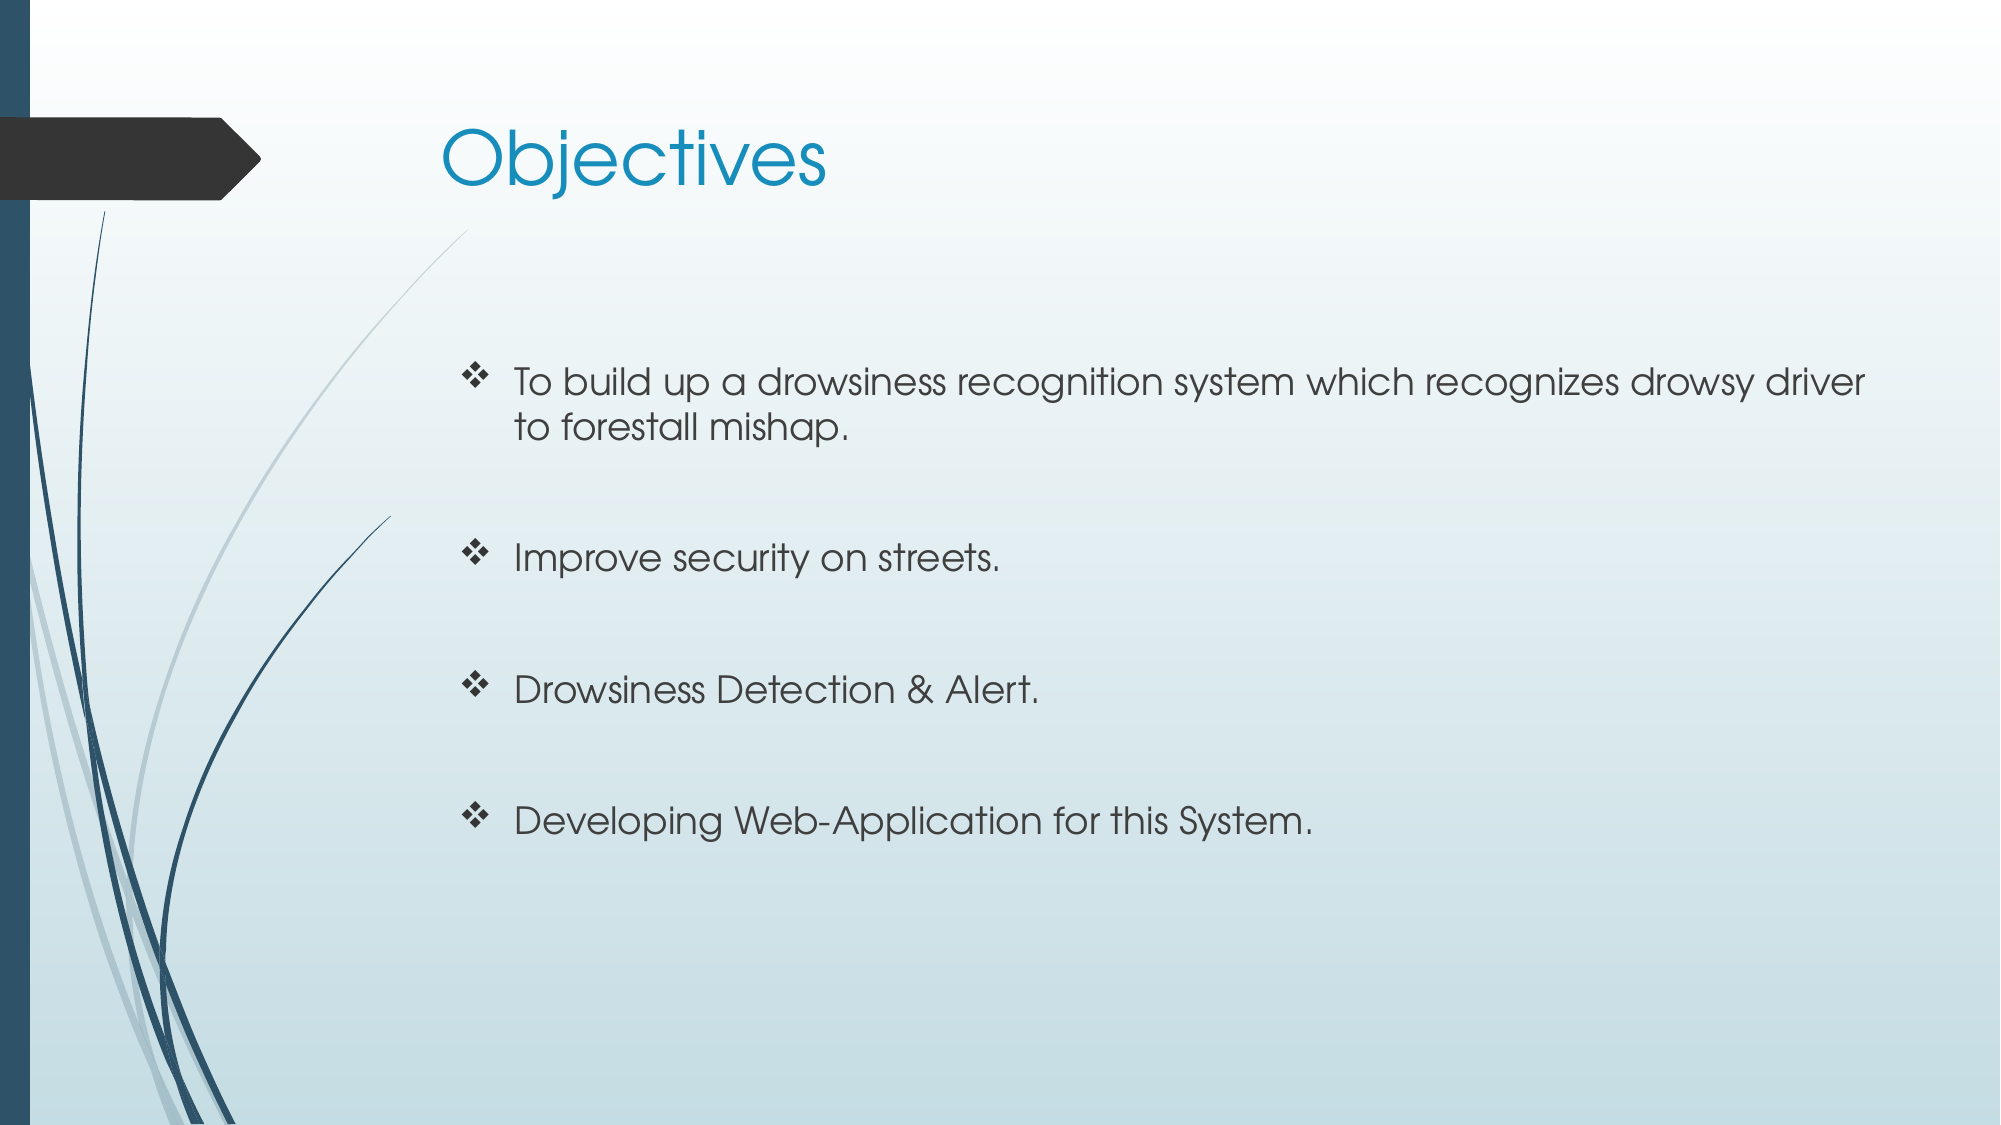

# Objectives
3
To build up a drowsiness recognition system which recognizes drowsy driver to forestall mishap.

Improve security on streets.

Drowsiness Detection & Alert.

Developing Web-Application for this System.